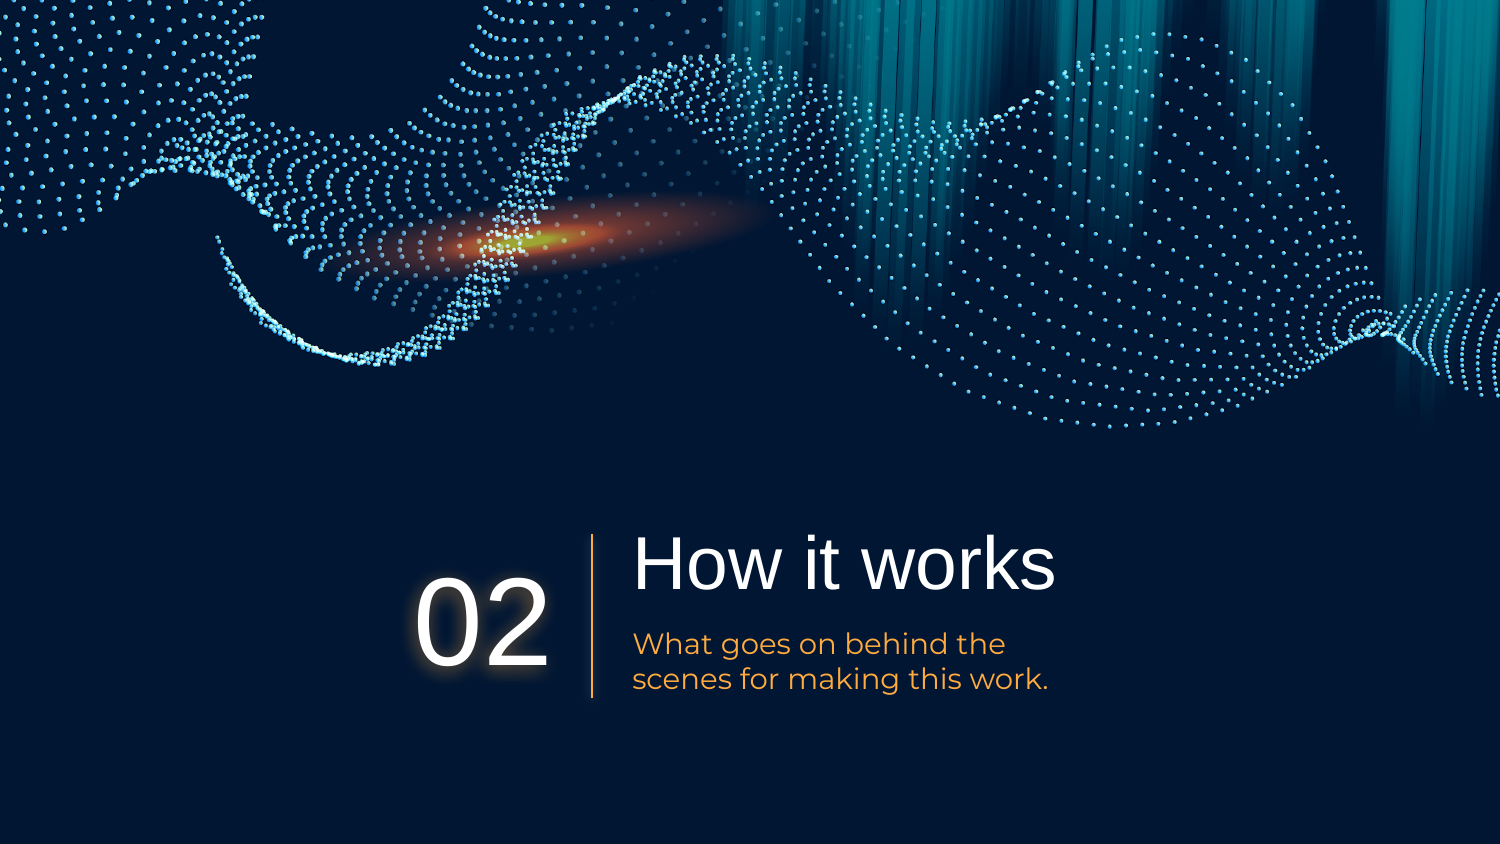

# How it works
02
What goes on behind the scenes for making this work.